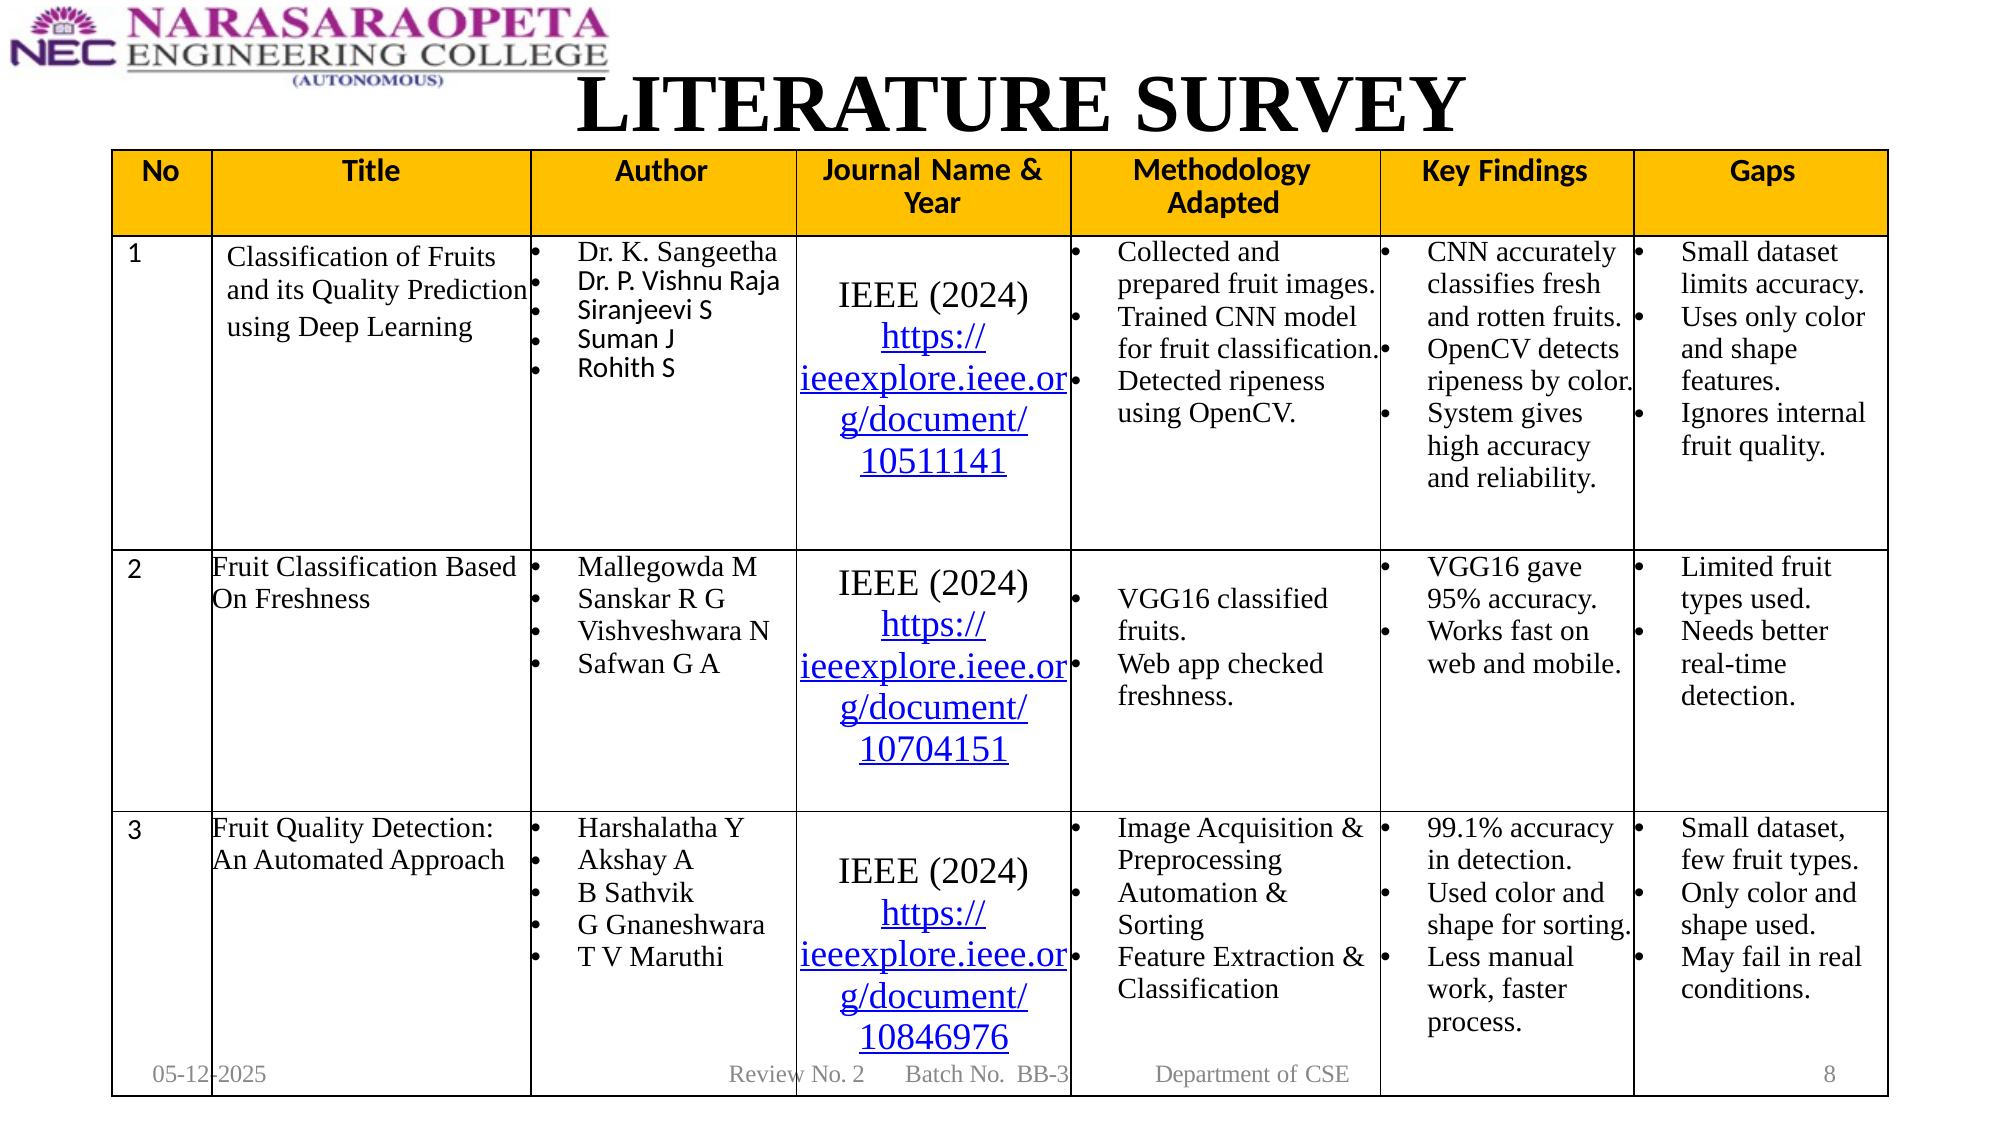

# LITERATURE SURVEY
| No | Title | Author | Journal Name & Year | Methodology Adapted | Key Findings | Gaps |
| --- | --- | --- | --- | --- | --- | --- |
| 1 | Classification of Fruits and its Quality Prediction using Deep Learning | Dr. K. Sangeetha Dr. P. Vishnu Raja Siranjeevi S Suman J Rohith S | IEEE (2024) https://ieeexplore.ieee.org/document/10511141 | Collected and prepared fruit images. Trained CNN model for fruit classification. Detected ripeness using OpenCV. | CNN accurately classifies fresh and rotten fruits. OpenCV detects ripeness by color. System gives high accuracy and reliability. | Small dataset limits accuracy. Uses only color and shape features. Ignores internal fruit quality. |
| 2 | Fruit Classification Based On Freshness | Mallegowda M Sanskar R G Vishveshwara N Safwan G A | IEEE (2024) https://ieeexplore.ieee.org/document/10704151 | VGG16 classified fruits. Web app checked freshness. | VGG16 gave 95% accuracy. Works fast on web and mobile. | Limited fruit types used. Needs better real-time detection. |
| 3 | Fruit Quality Detection: An Automated Approach | Harshalatha Y Akshay A B Sathvik G Gnaneshwara T V Maruthi | IEEE (2024) https://ieeexplore.ieee.org/document/10846976 | Image Acquisition & Preprocessing Automation & Sorting Feature Extraction & Classification | 99.1% accuracy in detection. Used color and shape for sorting. Less manual work, faster process. | Small dataset, few fruit types. Only color and shape used. May fail in real conditions. |
05-12-2025

Review No. 2
Batch No.  BB-3
Department of CSE
8